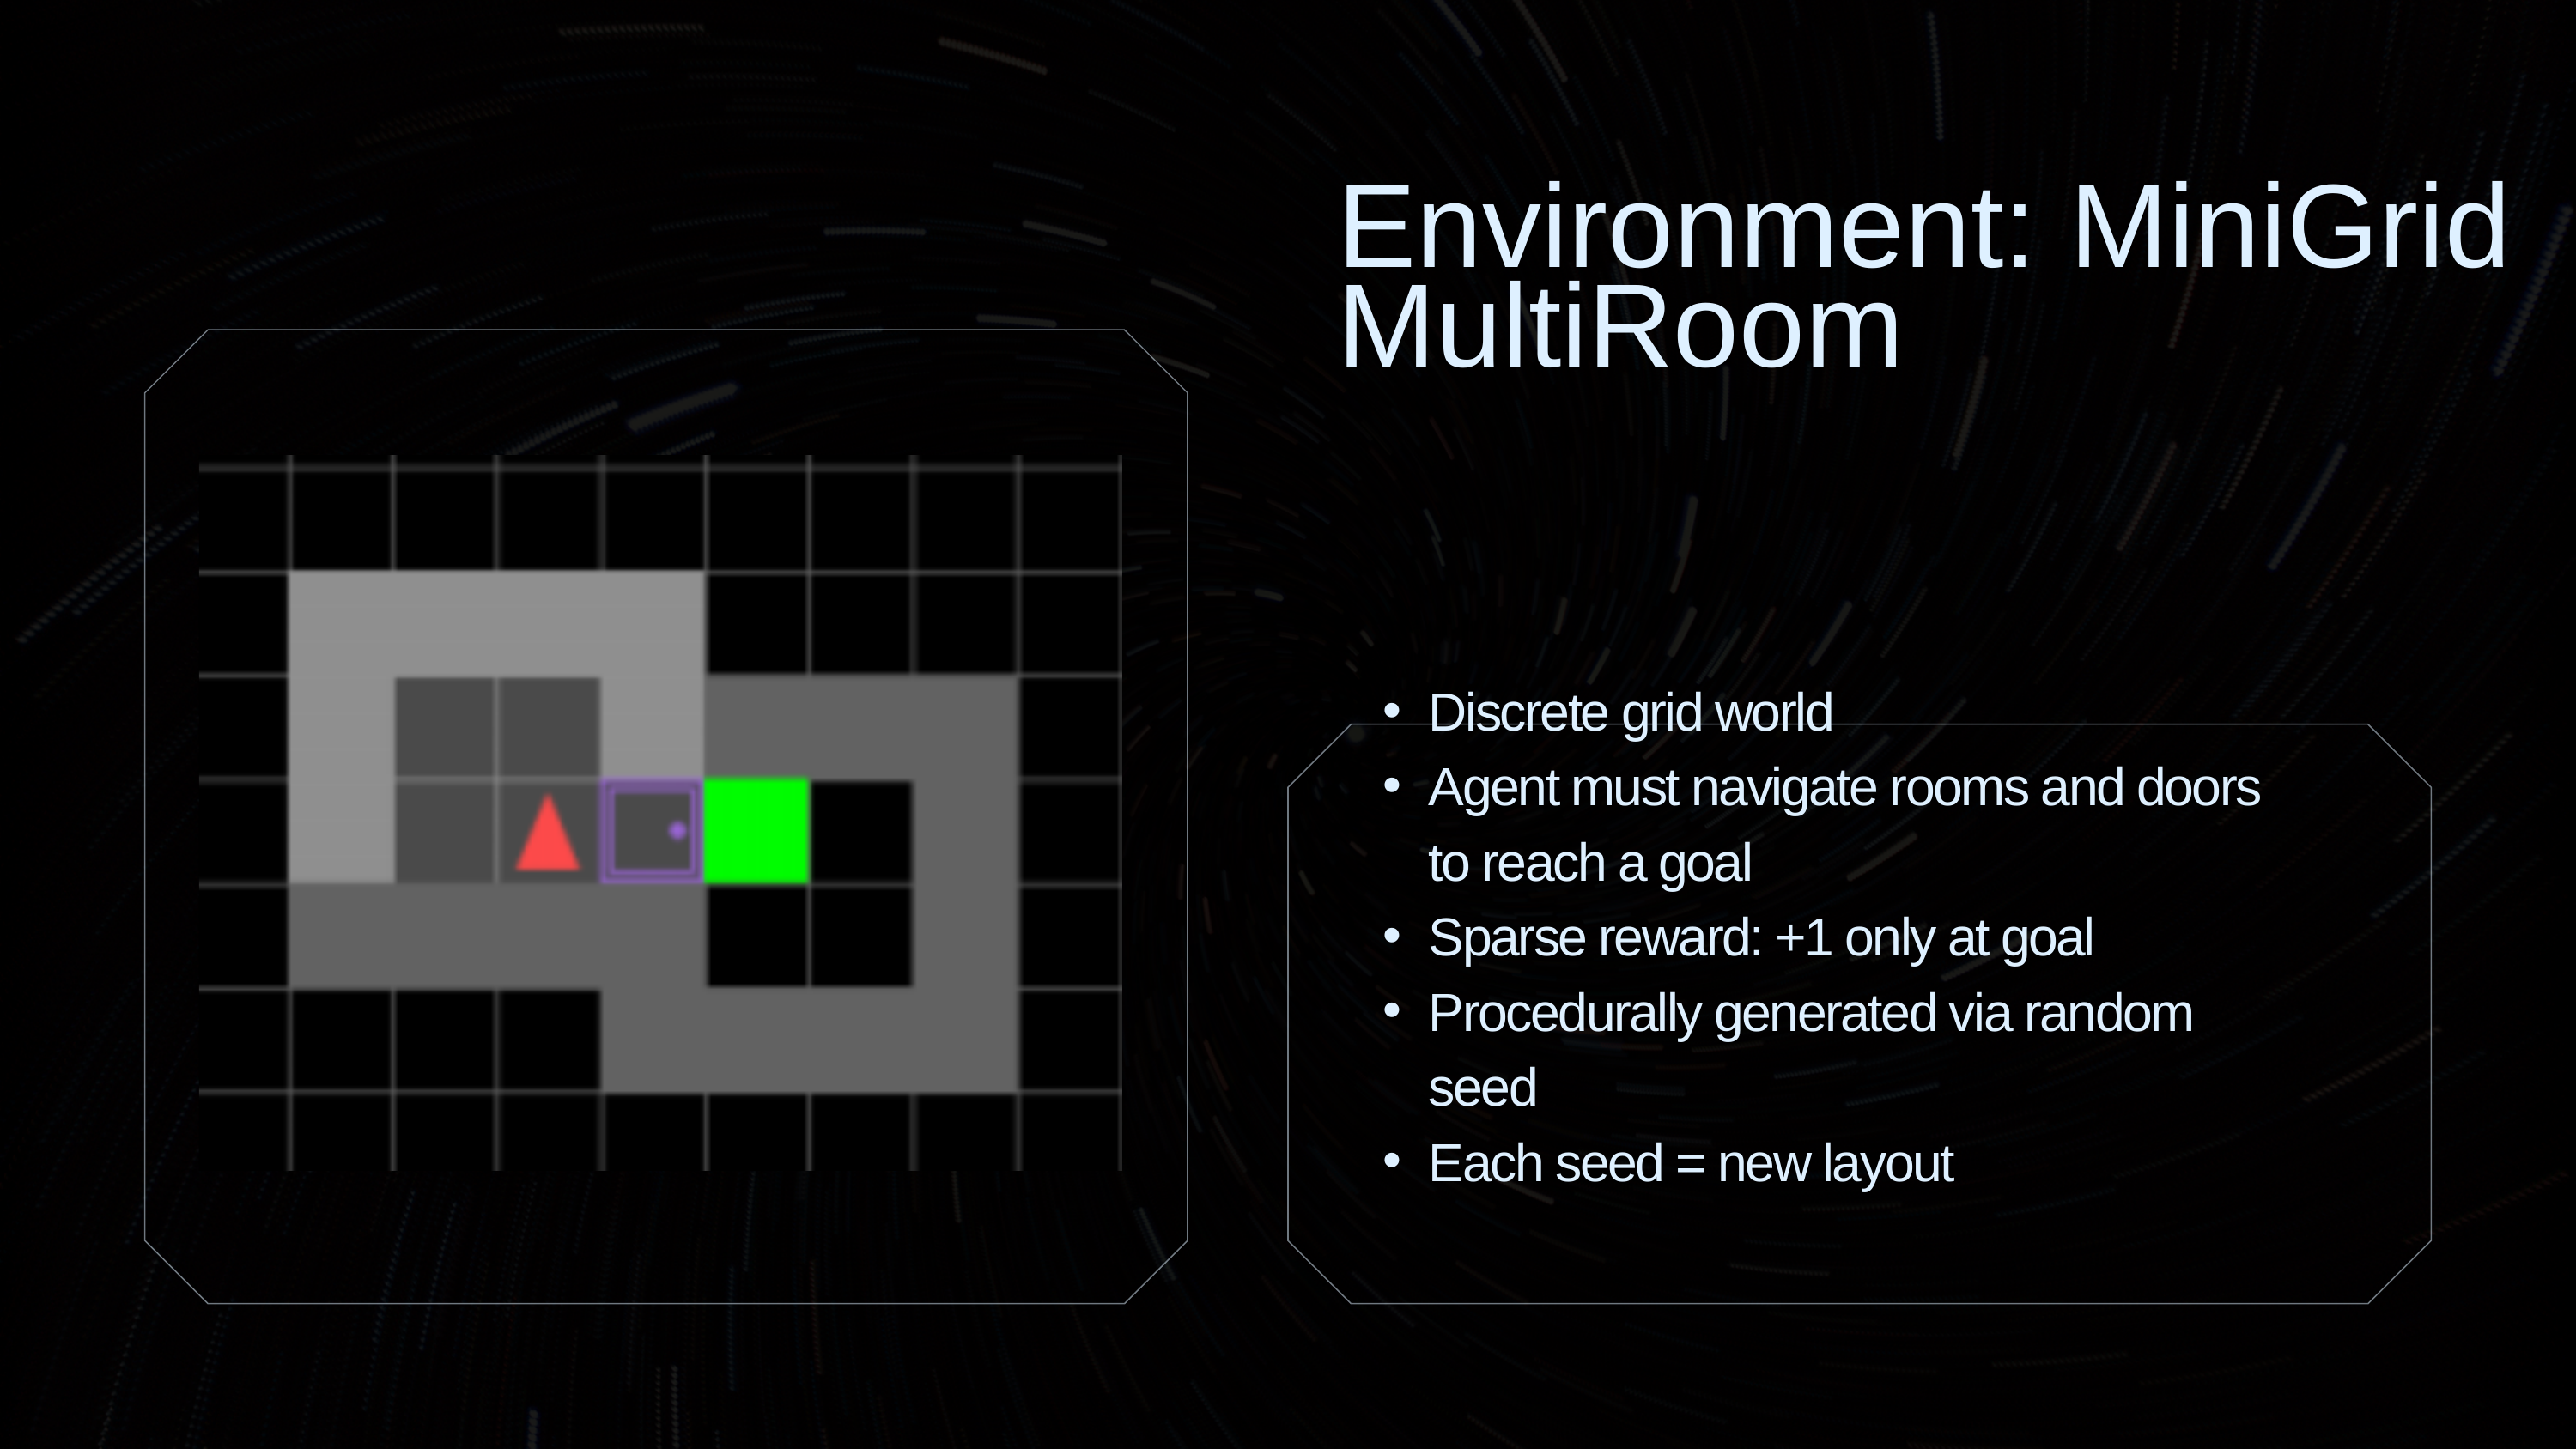

Environment: MiniGrid MultiRoom

Discrete grid world
Agent must navigate rooms and doors to reach a goal
Sparse reward: +1 only at goal
Procedurally generated via random seed
Each seed = new layout